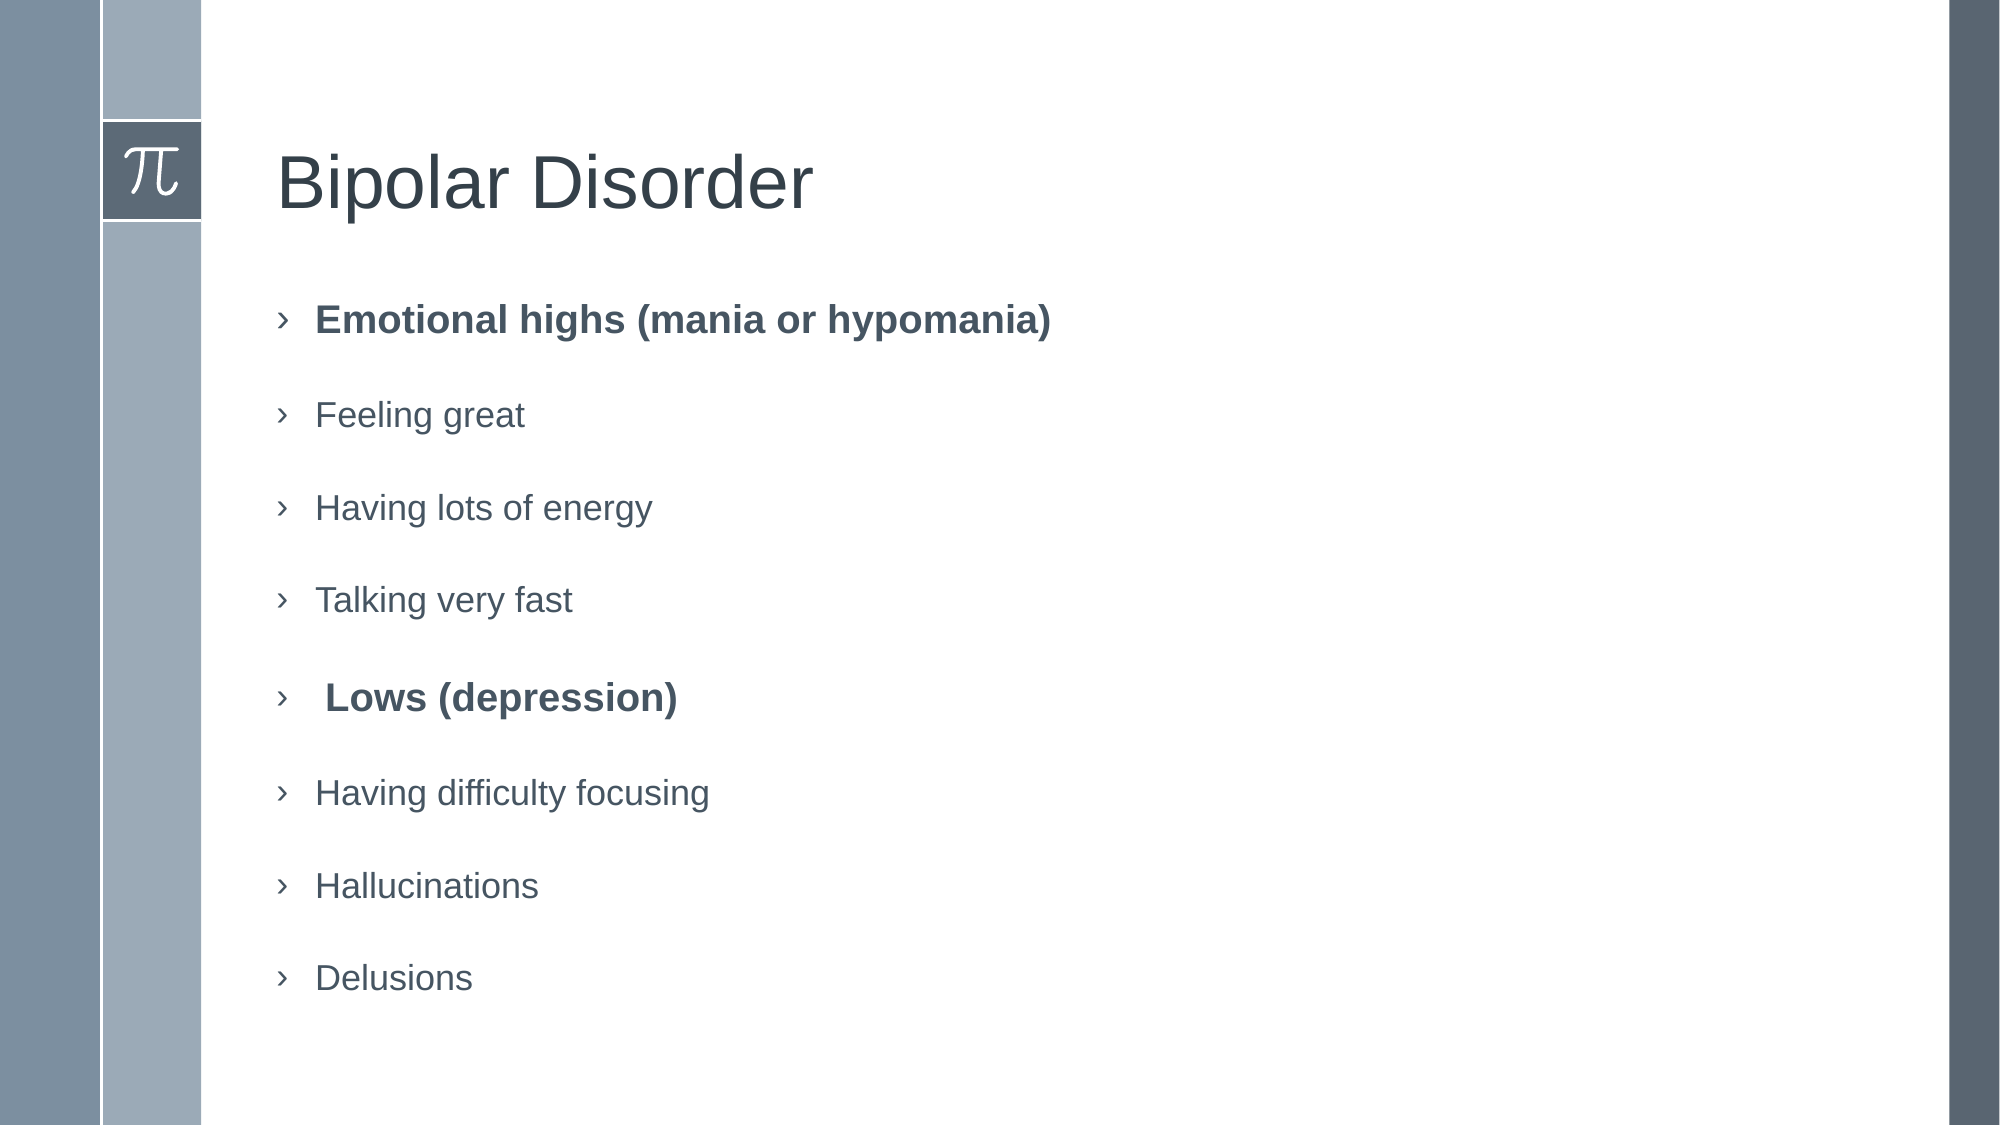

# Bipolar Disorder
Emotional highs (mania or hypomania)
Feeling great
Having lots of energy
Talking very fast
 Lows (depression)
Having difficulty focusing
Hallucinations
Delusions